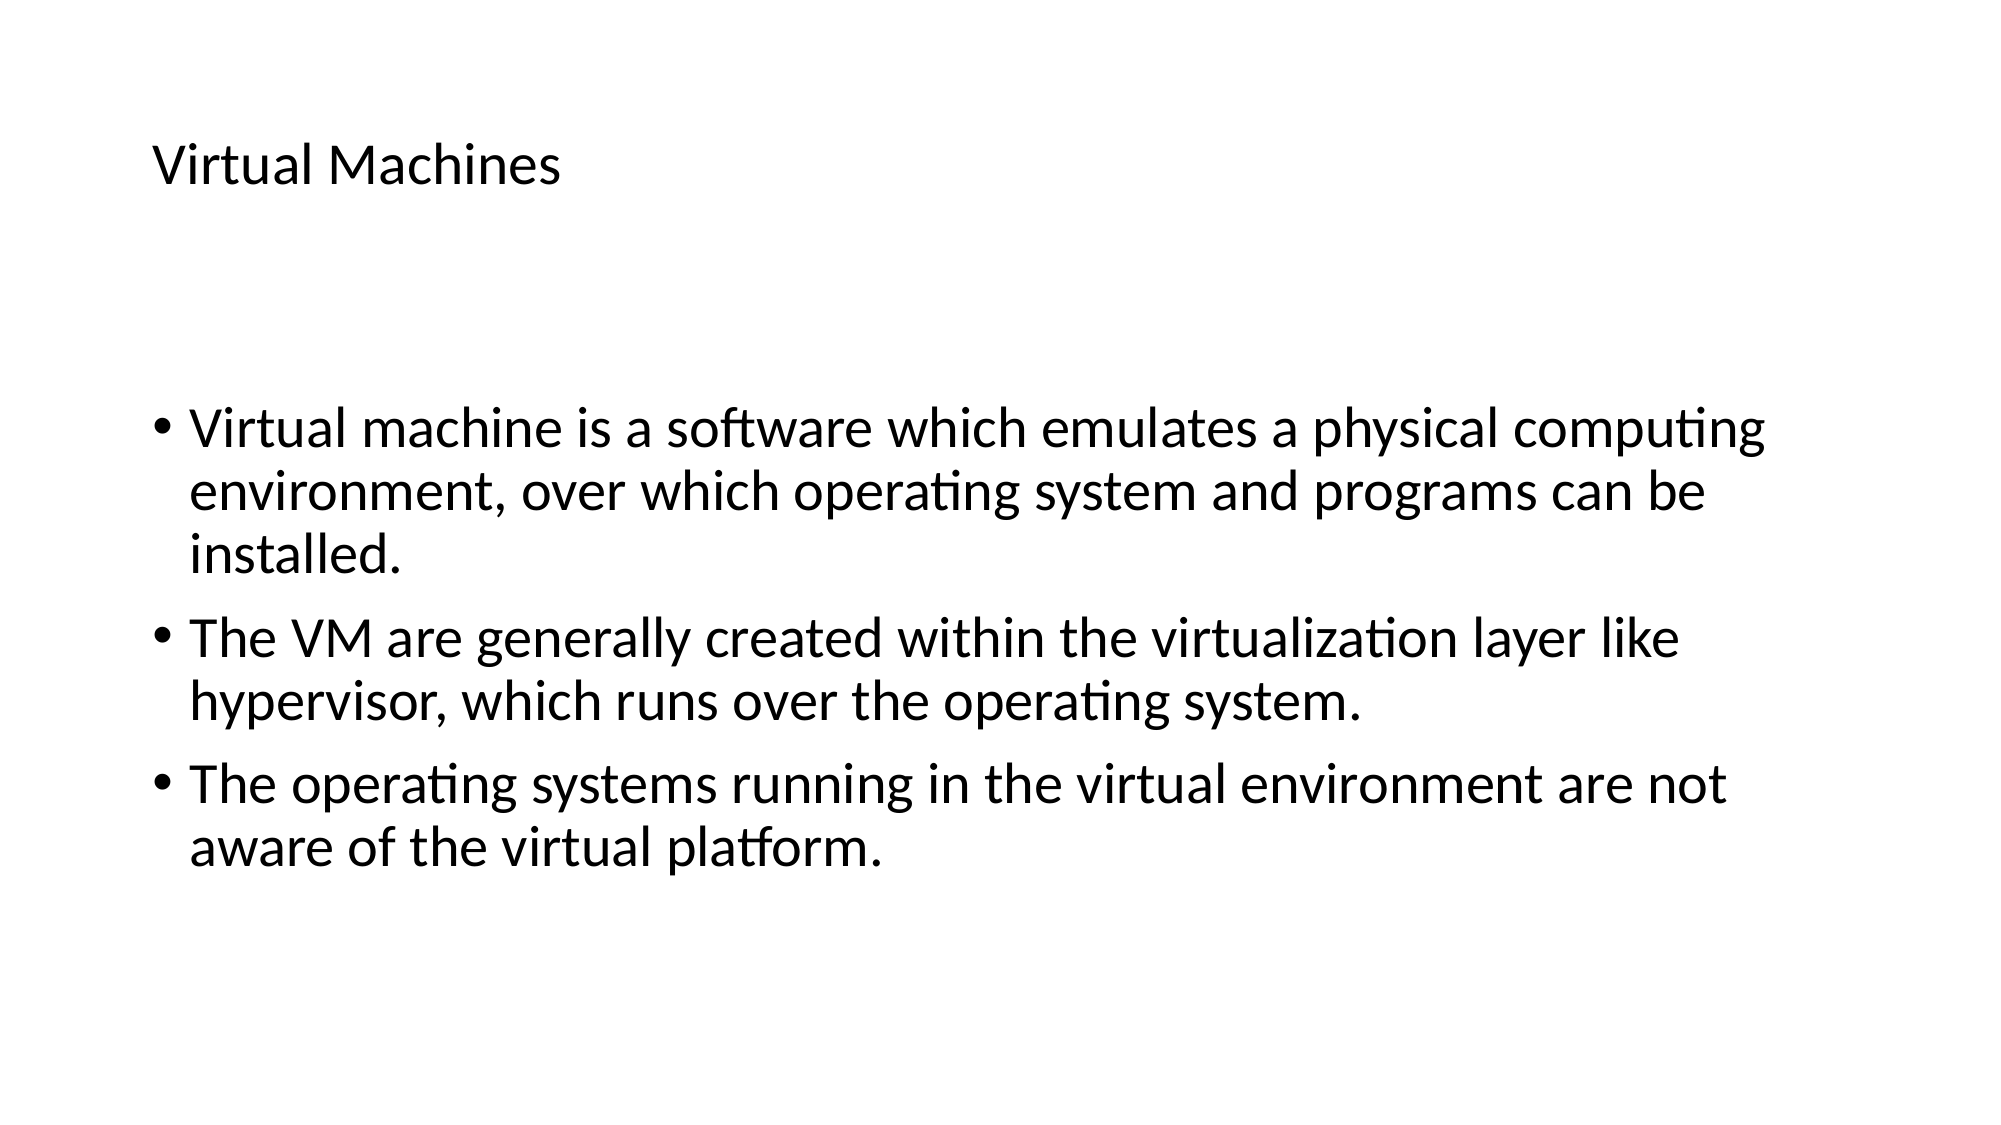

# Virtual Machines

Virtual machine is a software which emulates a physical computing environment, over which operating system and programs can be installed.
The VM are generally created within the virtualization layer like hypervisor, which runs over the operating system.
The operating systems running in the virtual environment are not aware of the virtual platform.